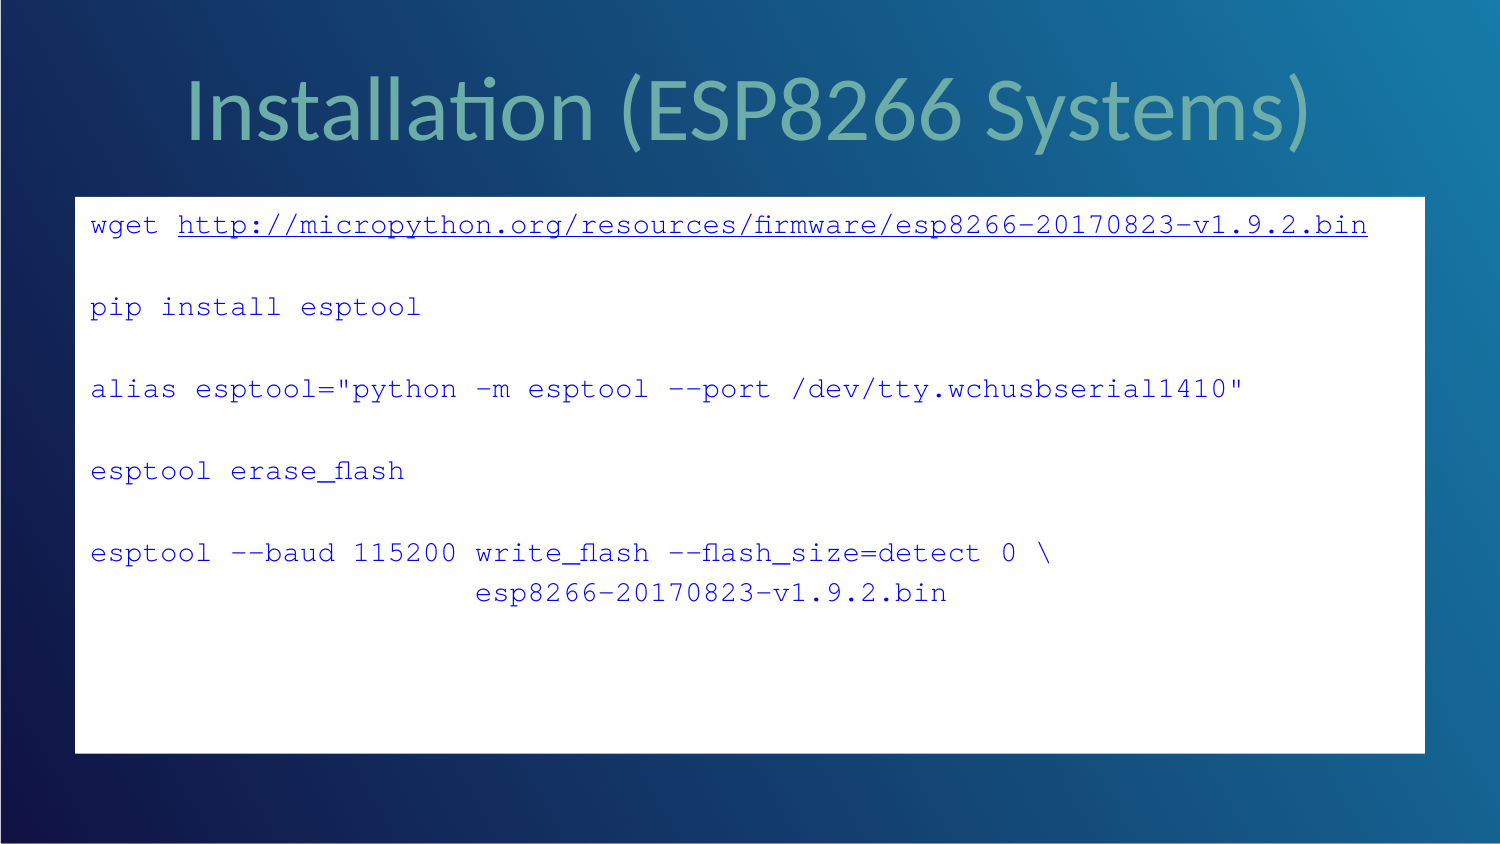

# Installation (ESP8266 Systems)
wget http://micropython.org/resources/firmware/esp8266-20170823-v1.9.2.bin

pip install esptool

alias esptool="python -m esptool --port /dev/tty.wchusbserial1410"

esptool erase_flash

esptool --baud 115200 write_flash --flash_size=detect 0 \
                      esp8266-20170823-v1.9.2.bin